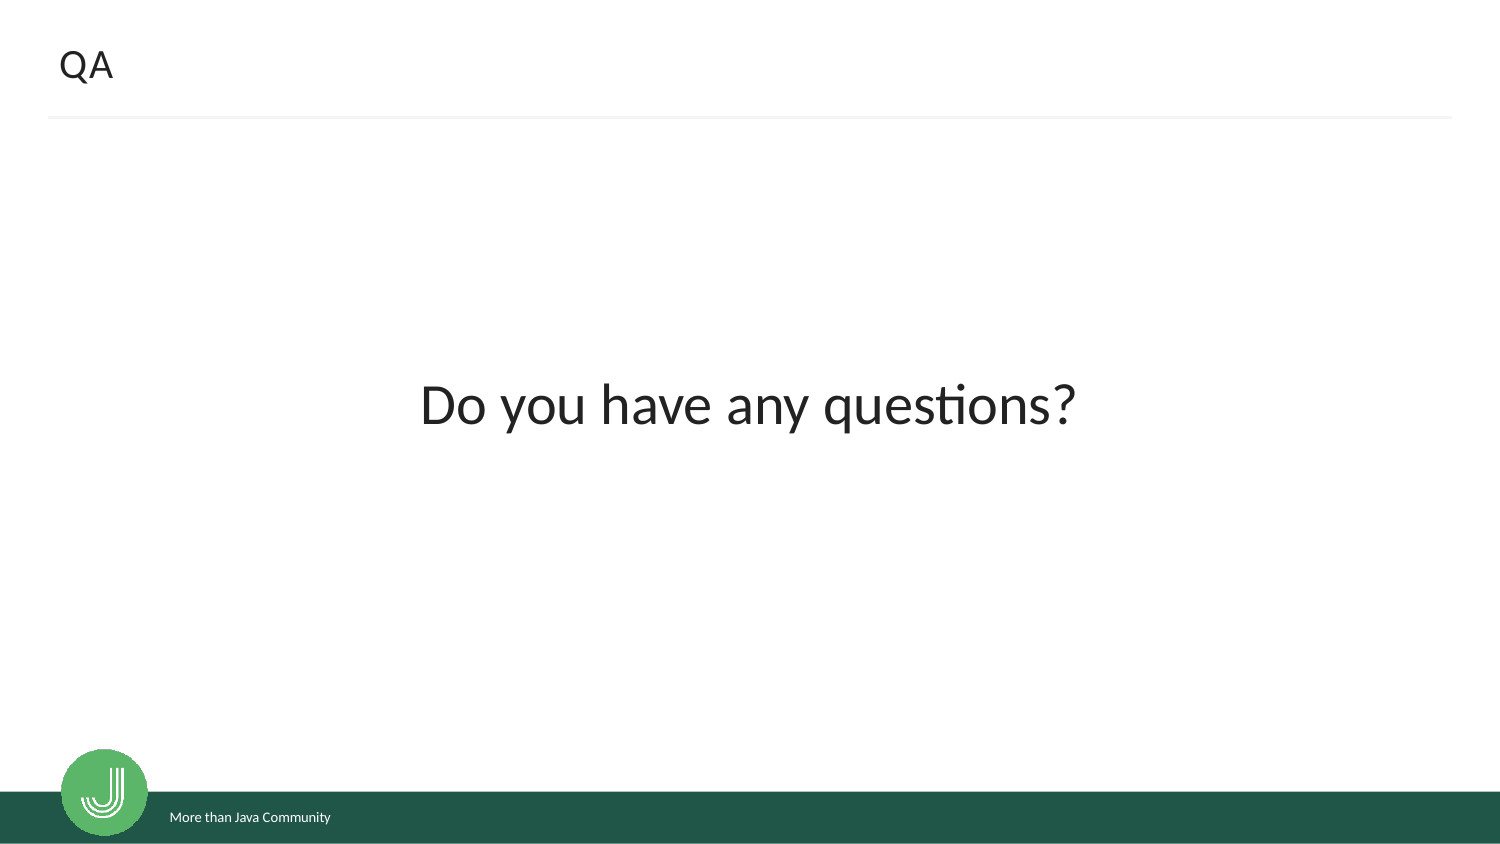

# QA

Do you have any questions?